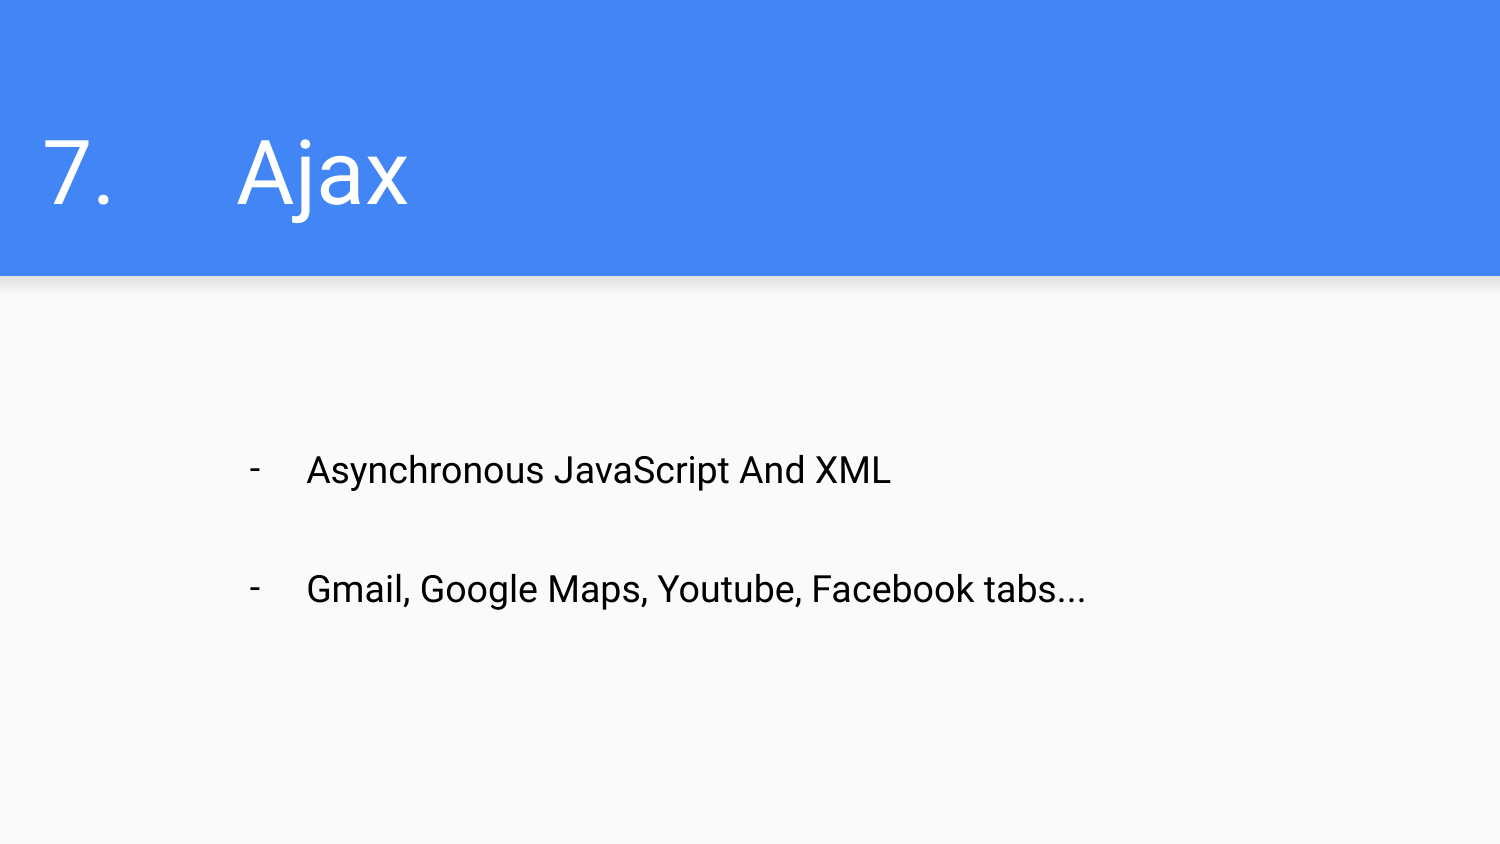

# 7.	  Ajax
Asynchronous JavaScript And XML

Gmail, Google Maps, Youtube, Facebook tabs...